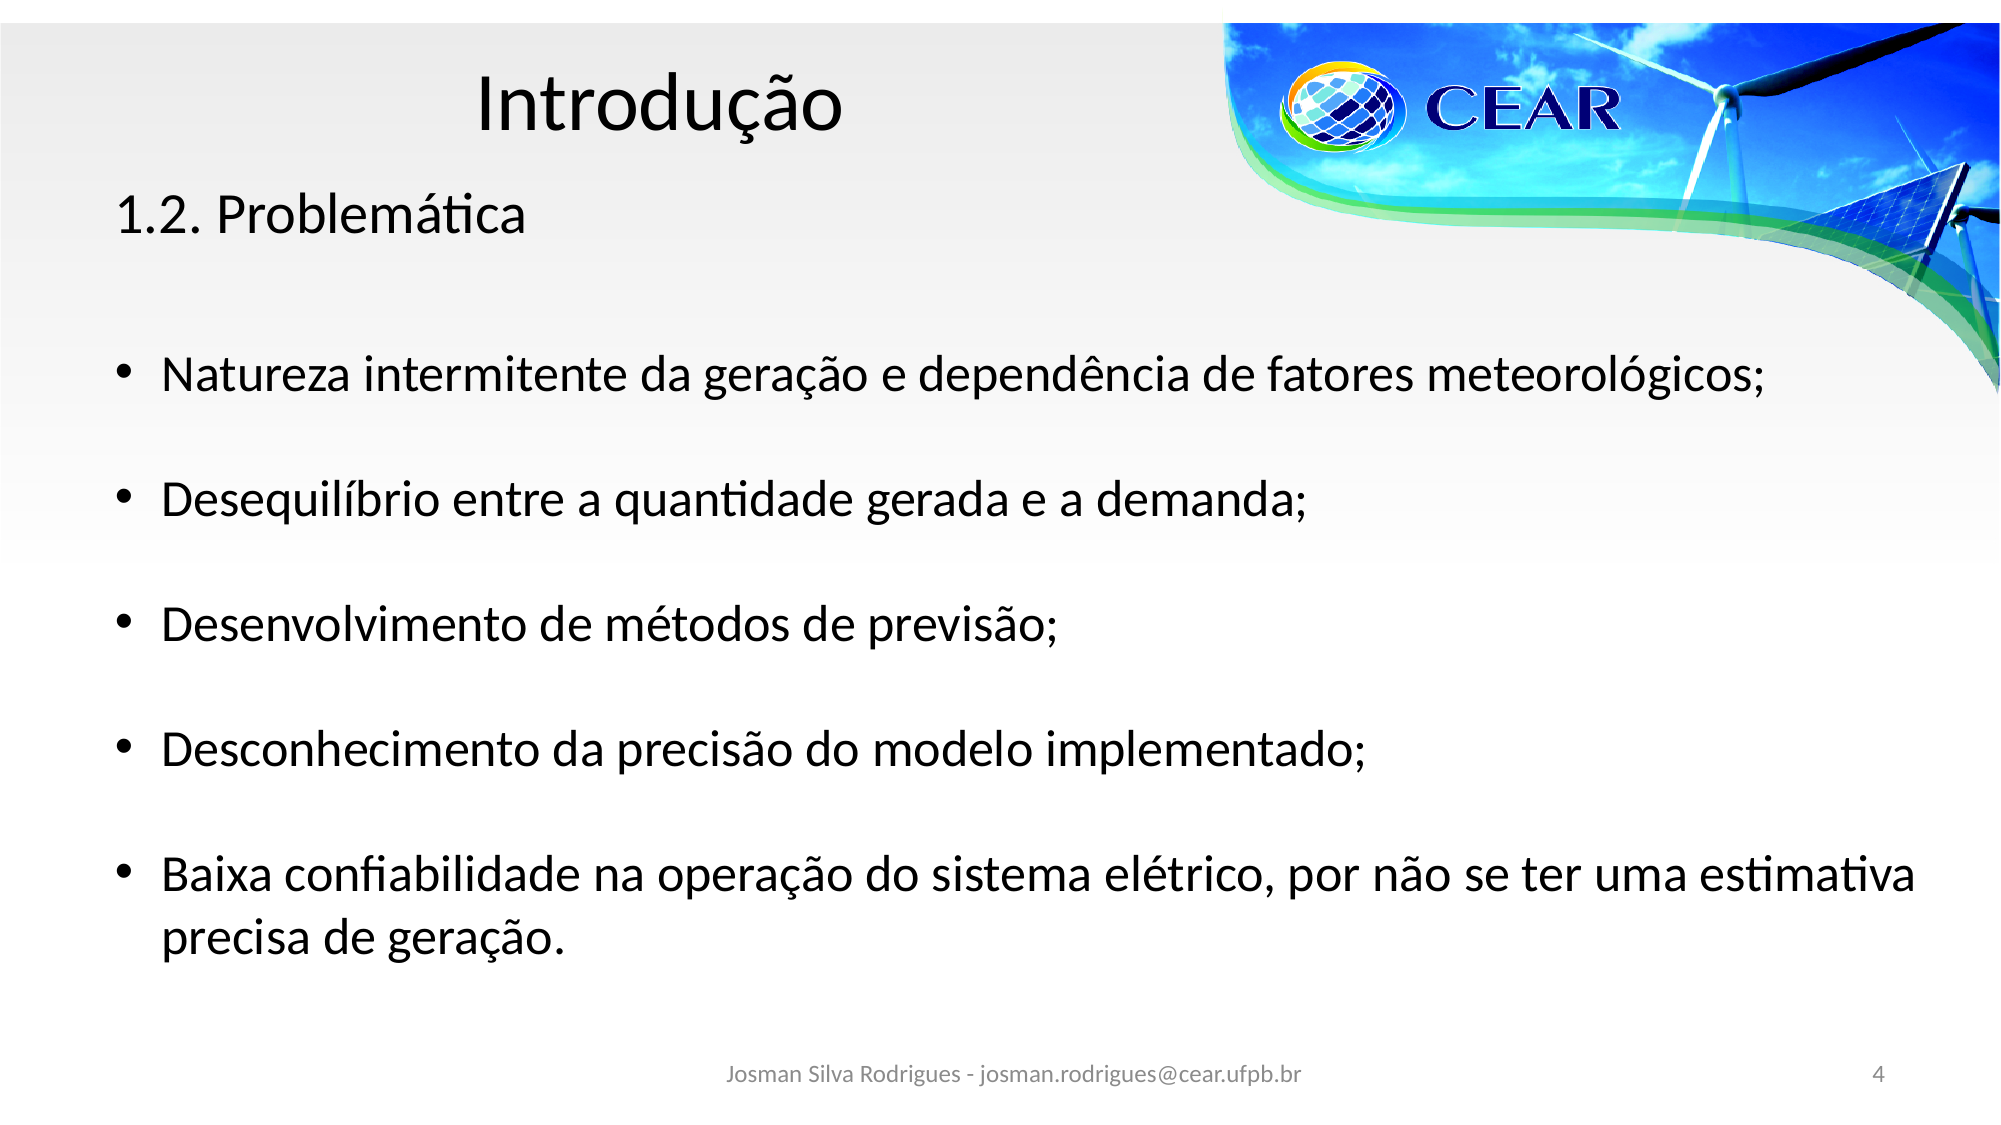

# Introdução
1.2. Problemática
Natureza intermitente da geração e dependência de fatores meteorológicos;

Desequilíbrio entre a quantidade gerada e a demanda;

Desenvolvimento de métodos de previsão;

Desconhecimento da precisão do modelo implementado;

Baixa confiabilidade na operação do sistema elétrico, por não se ter uma estimativa precisa de geração.

Josman Silva Rodrigues - josman.rodrigues@cear.ufpb.br
4